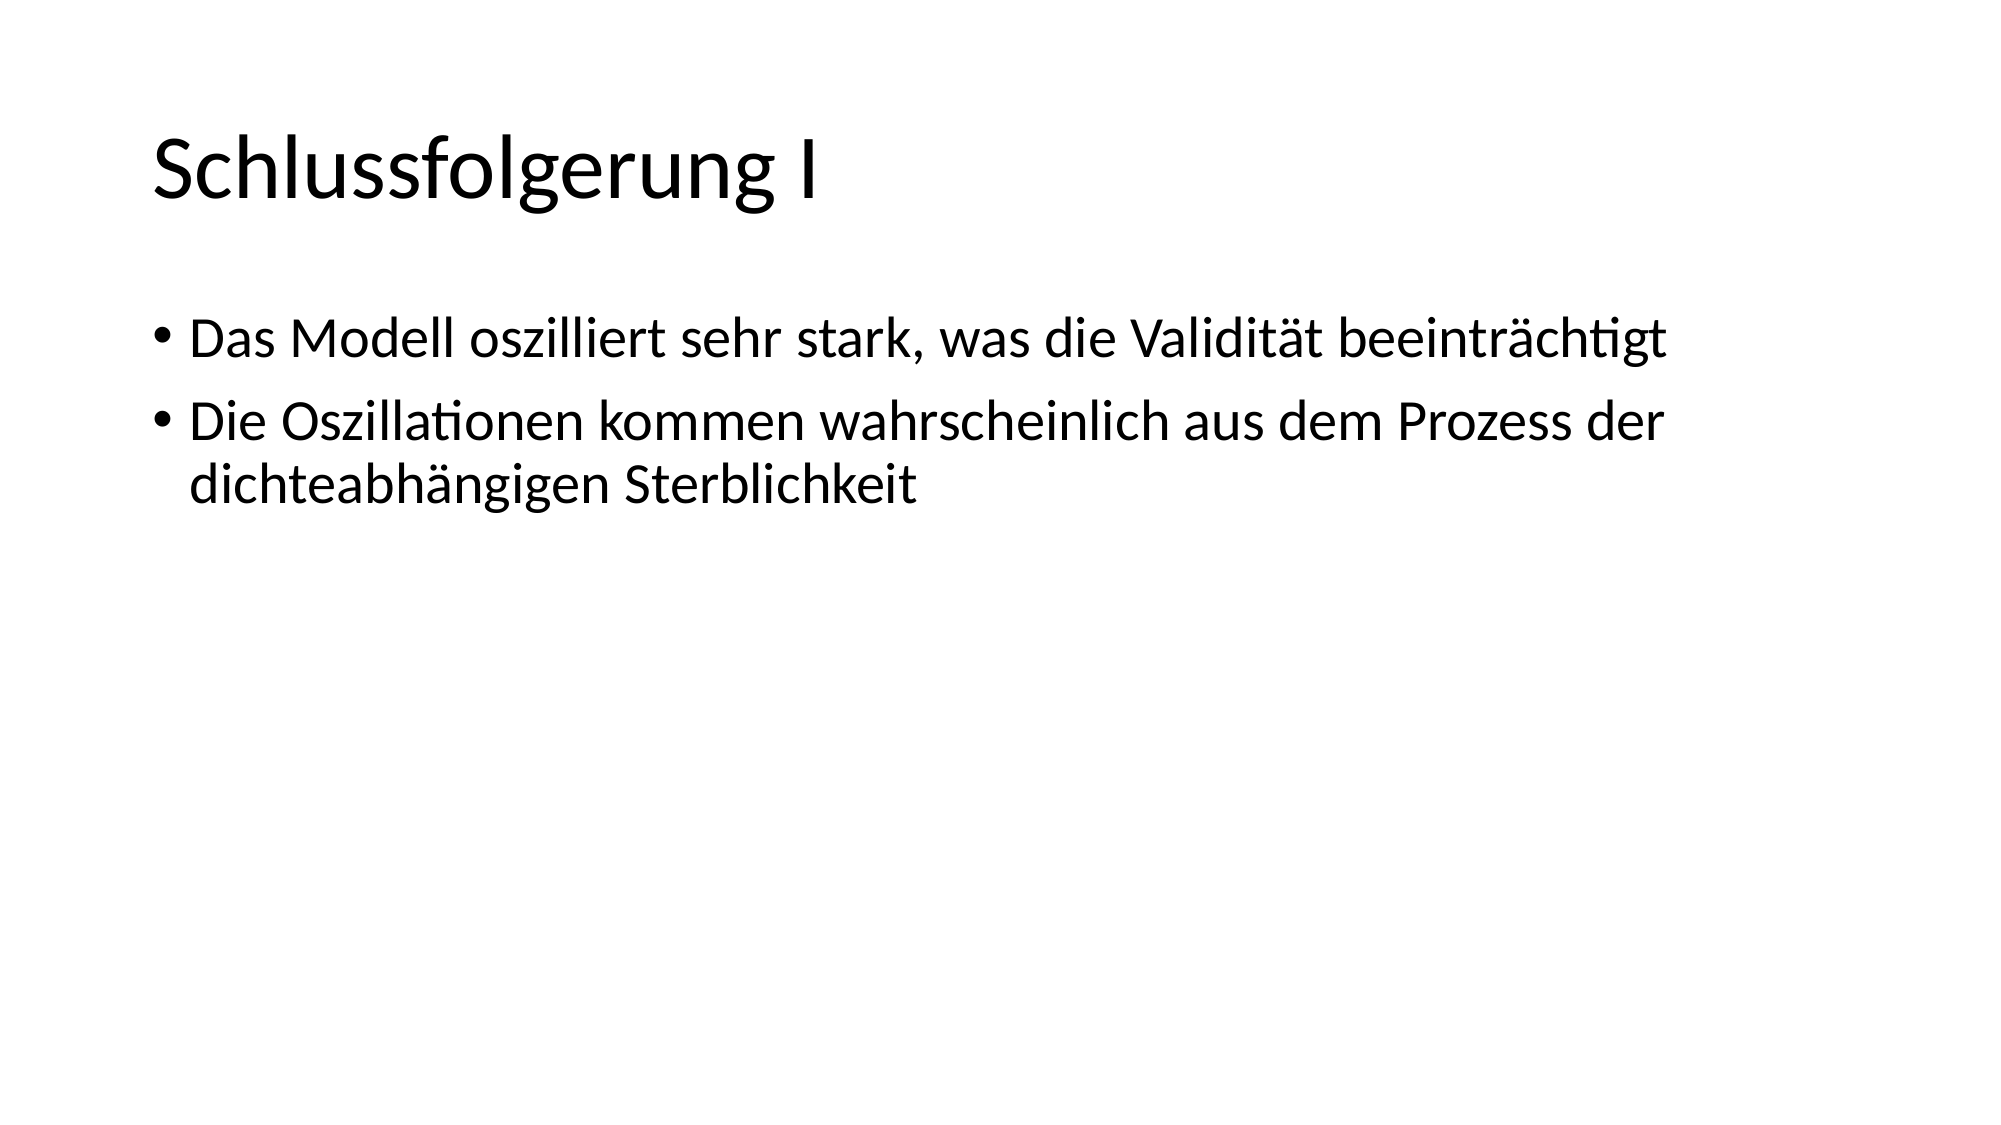

# Schlussfolgerung I
Das Modell oszilliert sehr stark, was die Validität beeinträchtigt
Die Oszillationen kommen wahrscheinlich aus dem Prozess der dichteabhängigen Sterblichkeit